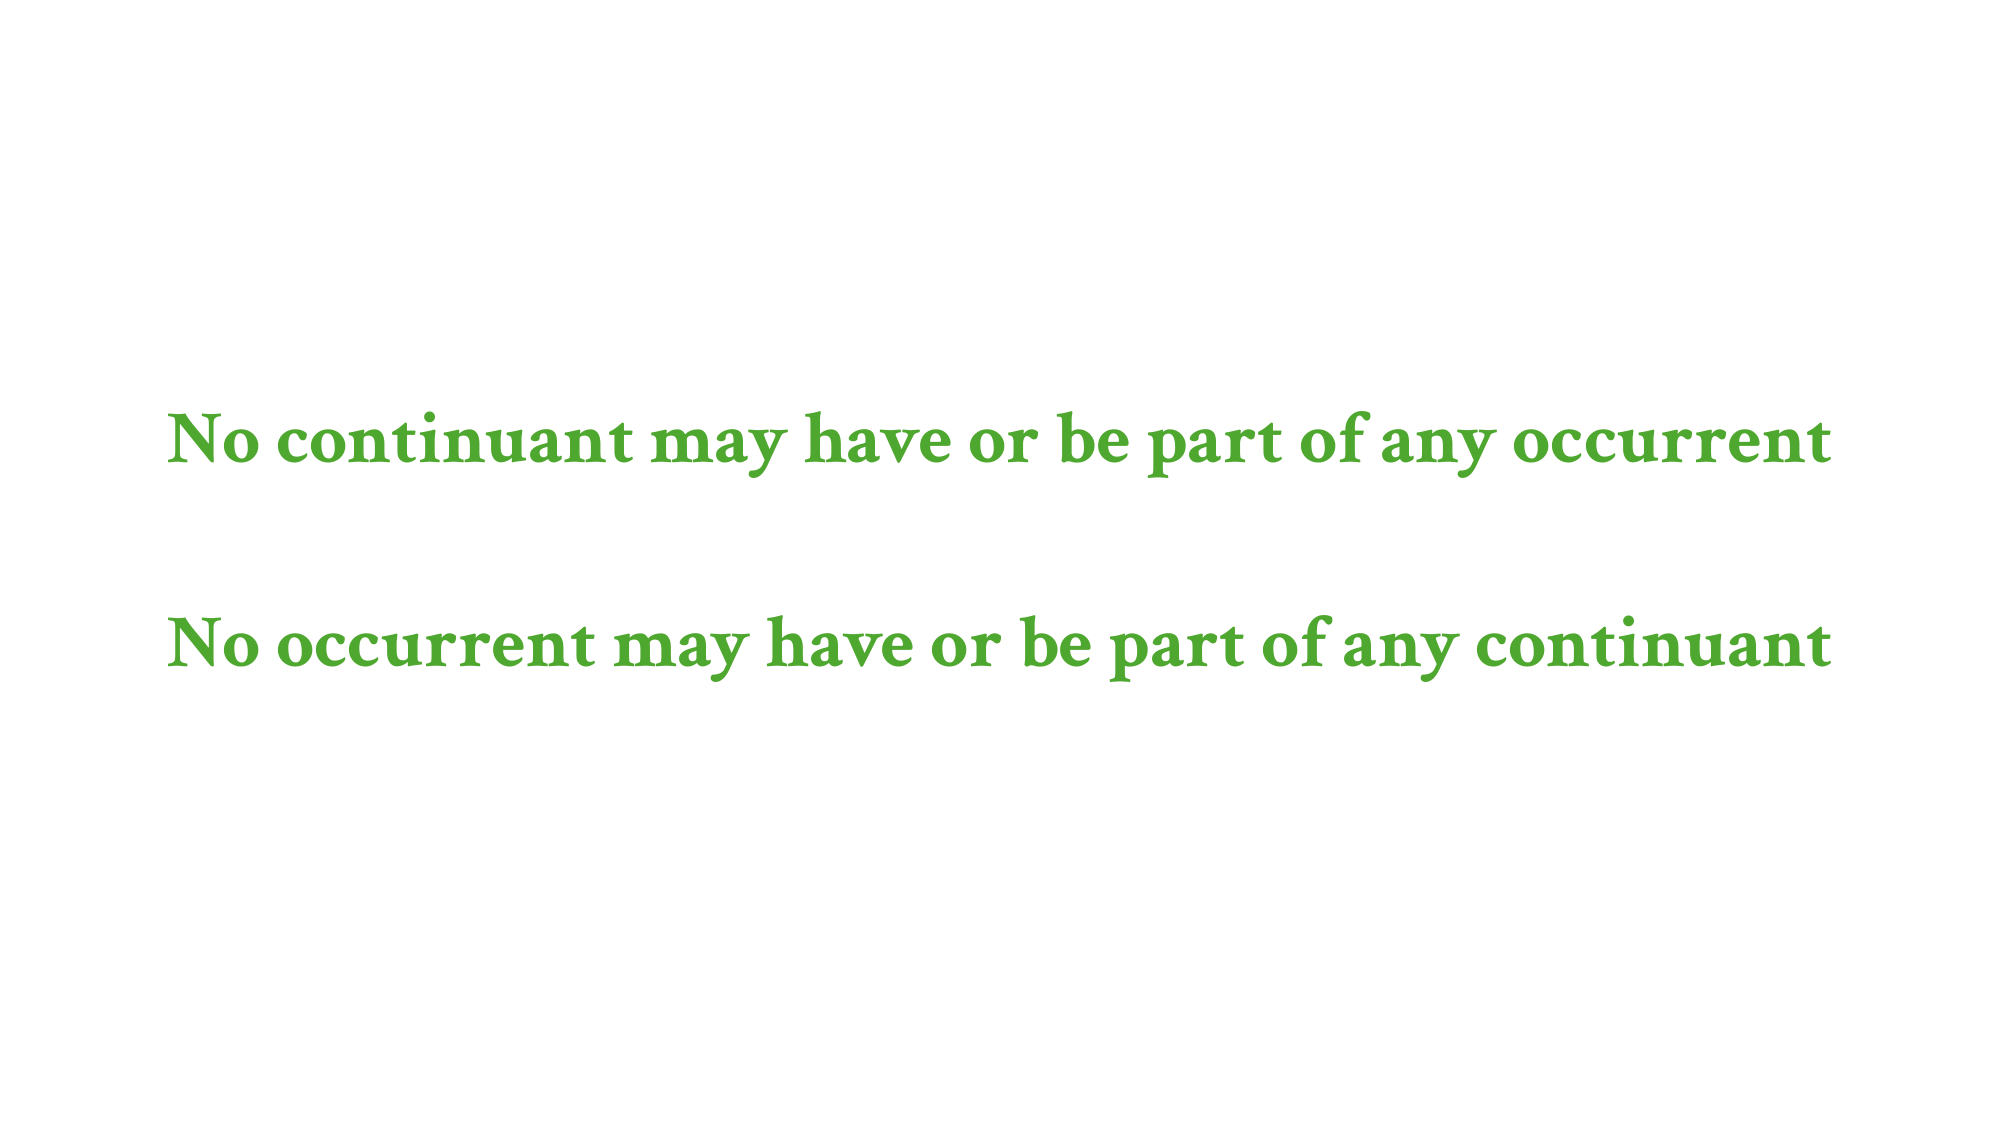

No continuant may have or be part of any occurrent

No occurrent may have or be part of any continuant